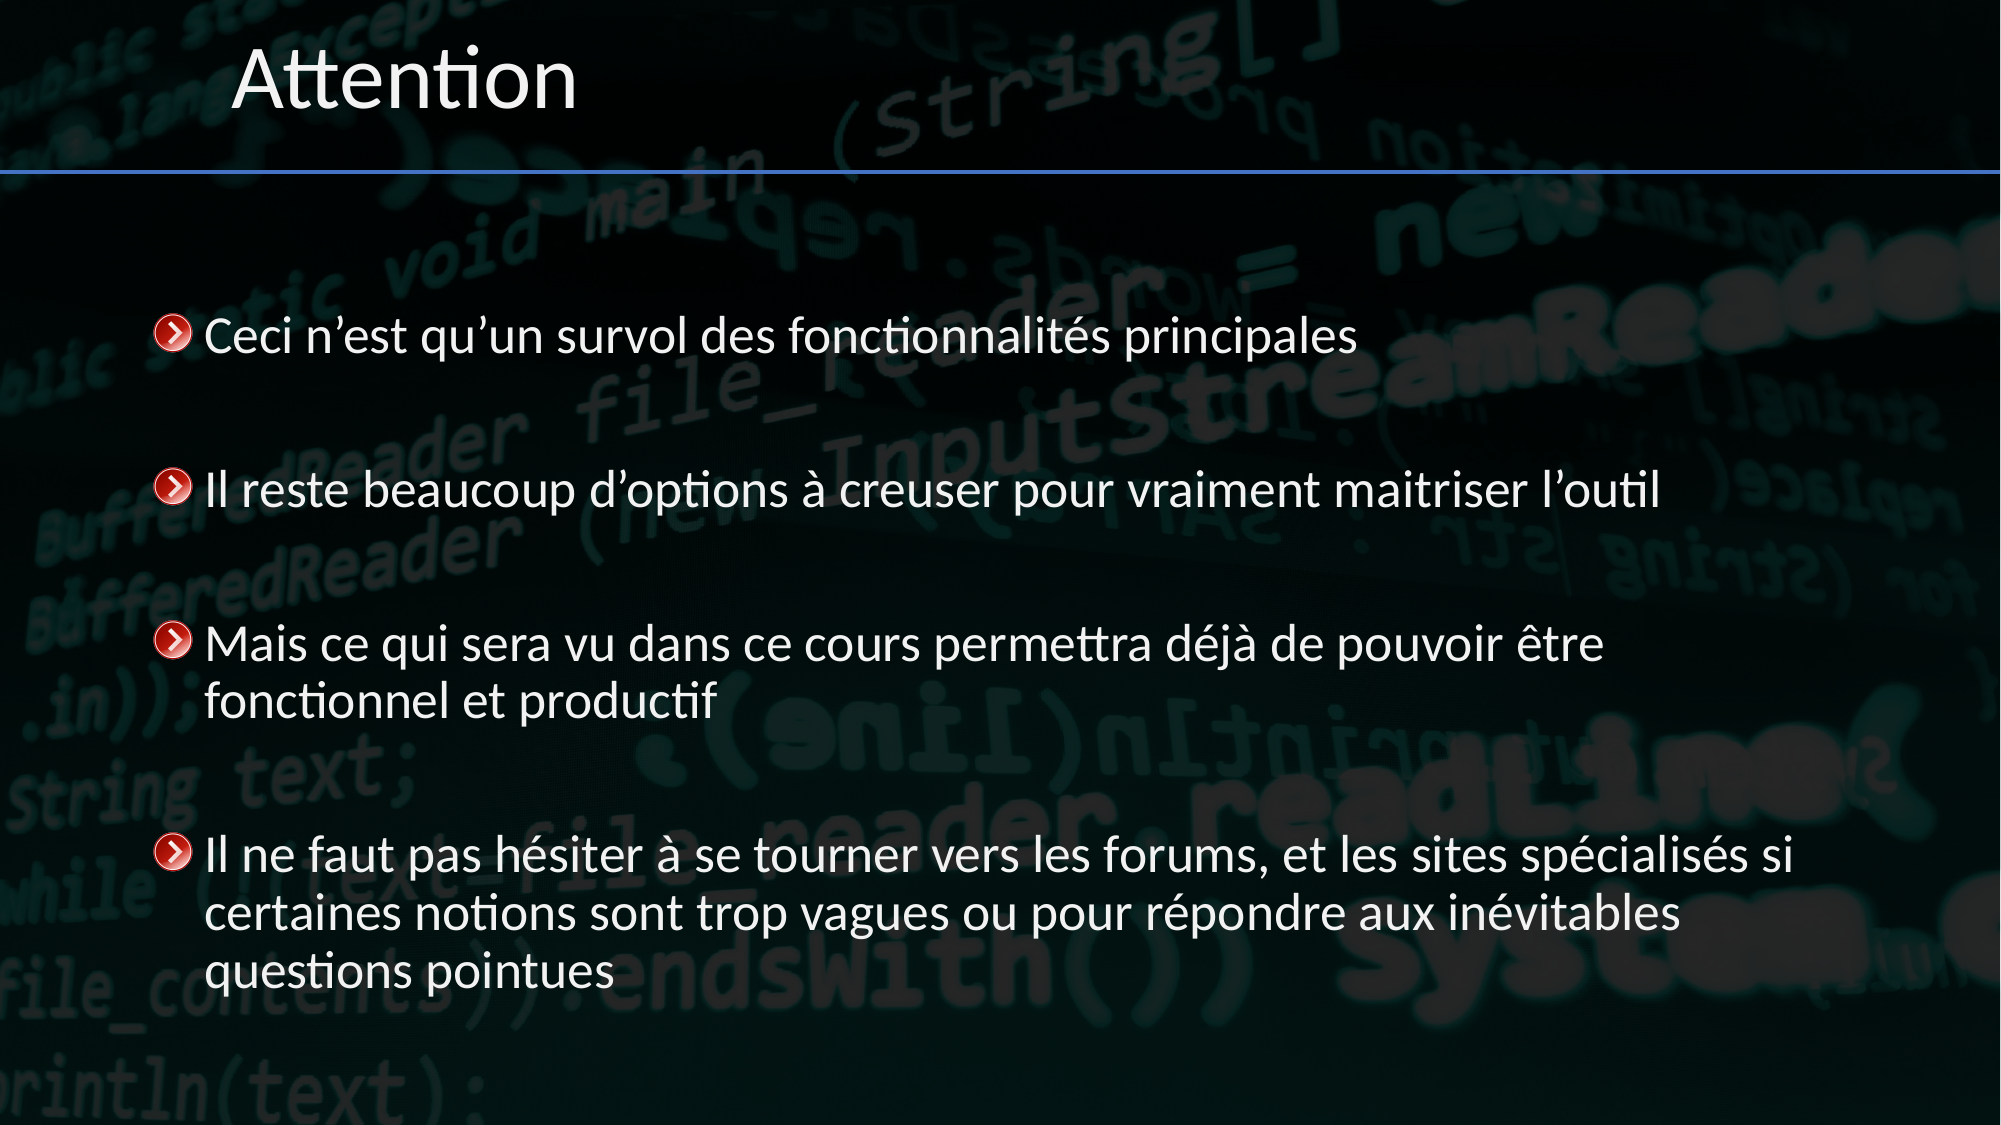

# Attention
Ceci n’est qu’un survol des fonctionnalités principales

Il reste beaucoup d’options à creuser pour vraiment maitriser l’outil

Mais ce qui sera vu dans ce cours permettra déjà de pouvoir être fonctionnel et productif

Il ne faut pas hésiter à se tourner vers les forums, et les sites spécialisés si certaines notions sont trop vagues ou pour répondre aux inévitables questions pointues